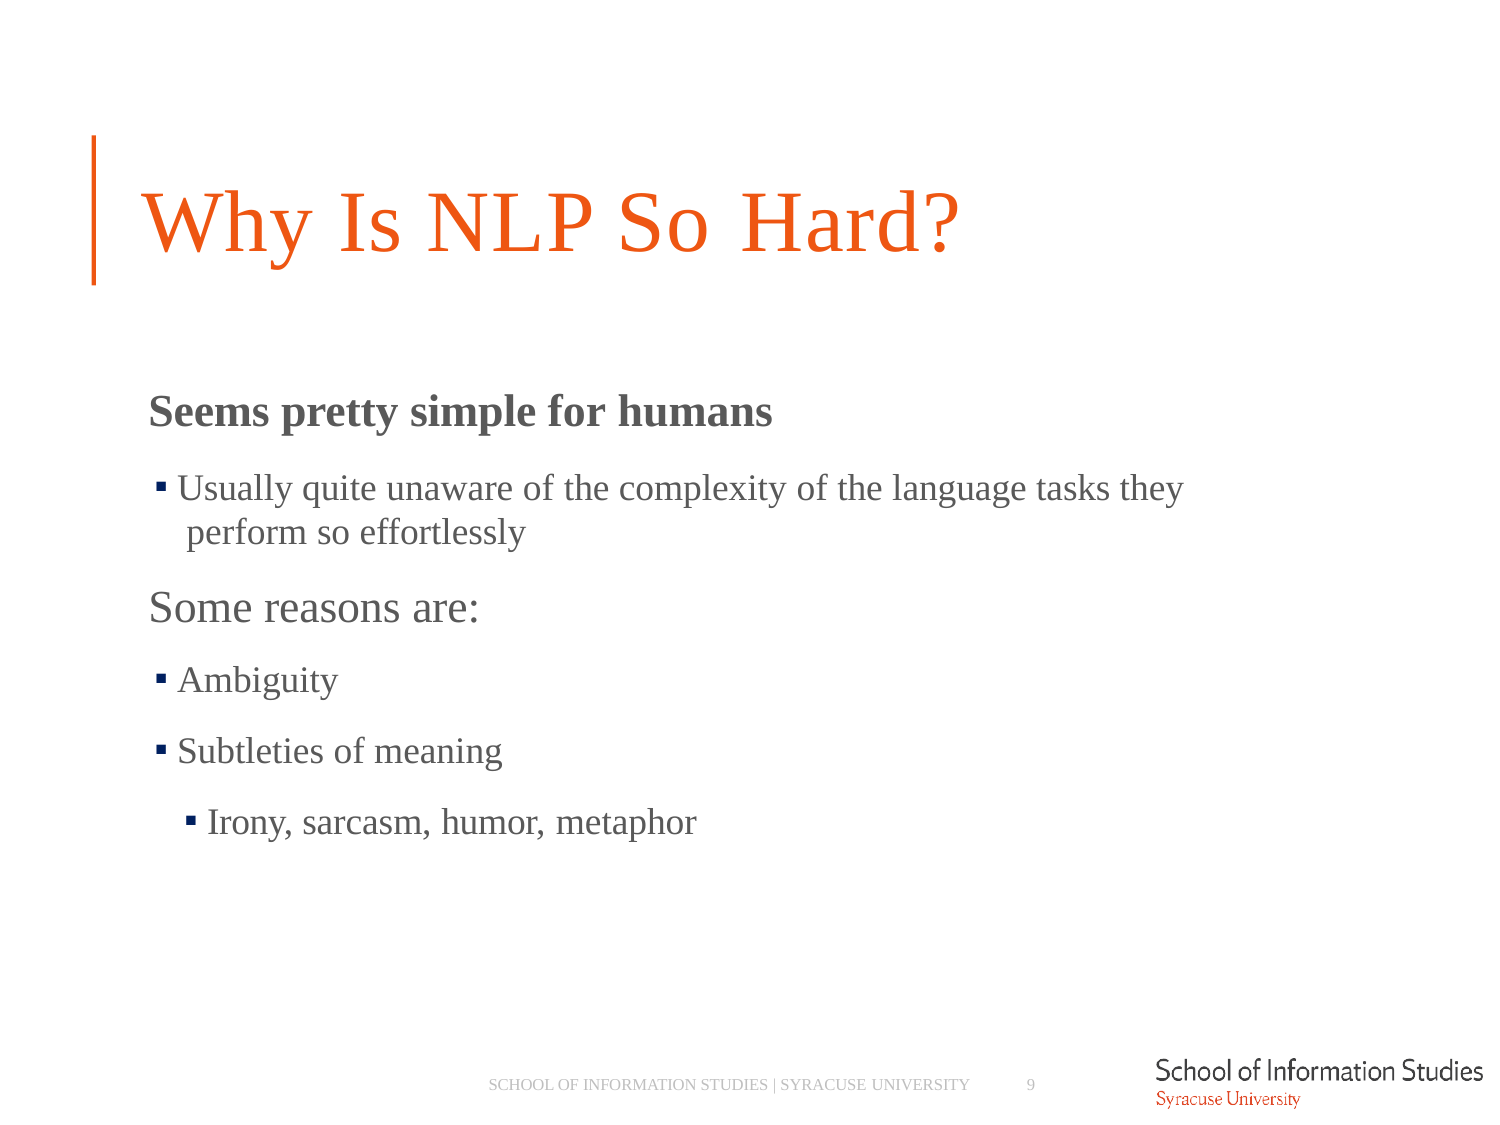

# Why Is NLP So Hard?
Seems pretty simple for humans
Usually quite unaware of the complexity of the language tasks they  perform so effortlessly
Some reasons are:
Ambiguity
Subtleties of meaning
Irony, sarcasm, humor, metaphor
SCHOOL OF INFORMATION STUDIES | SYRACUSE UNIVERSITY
9